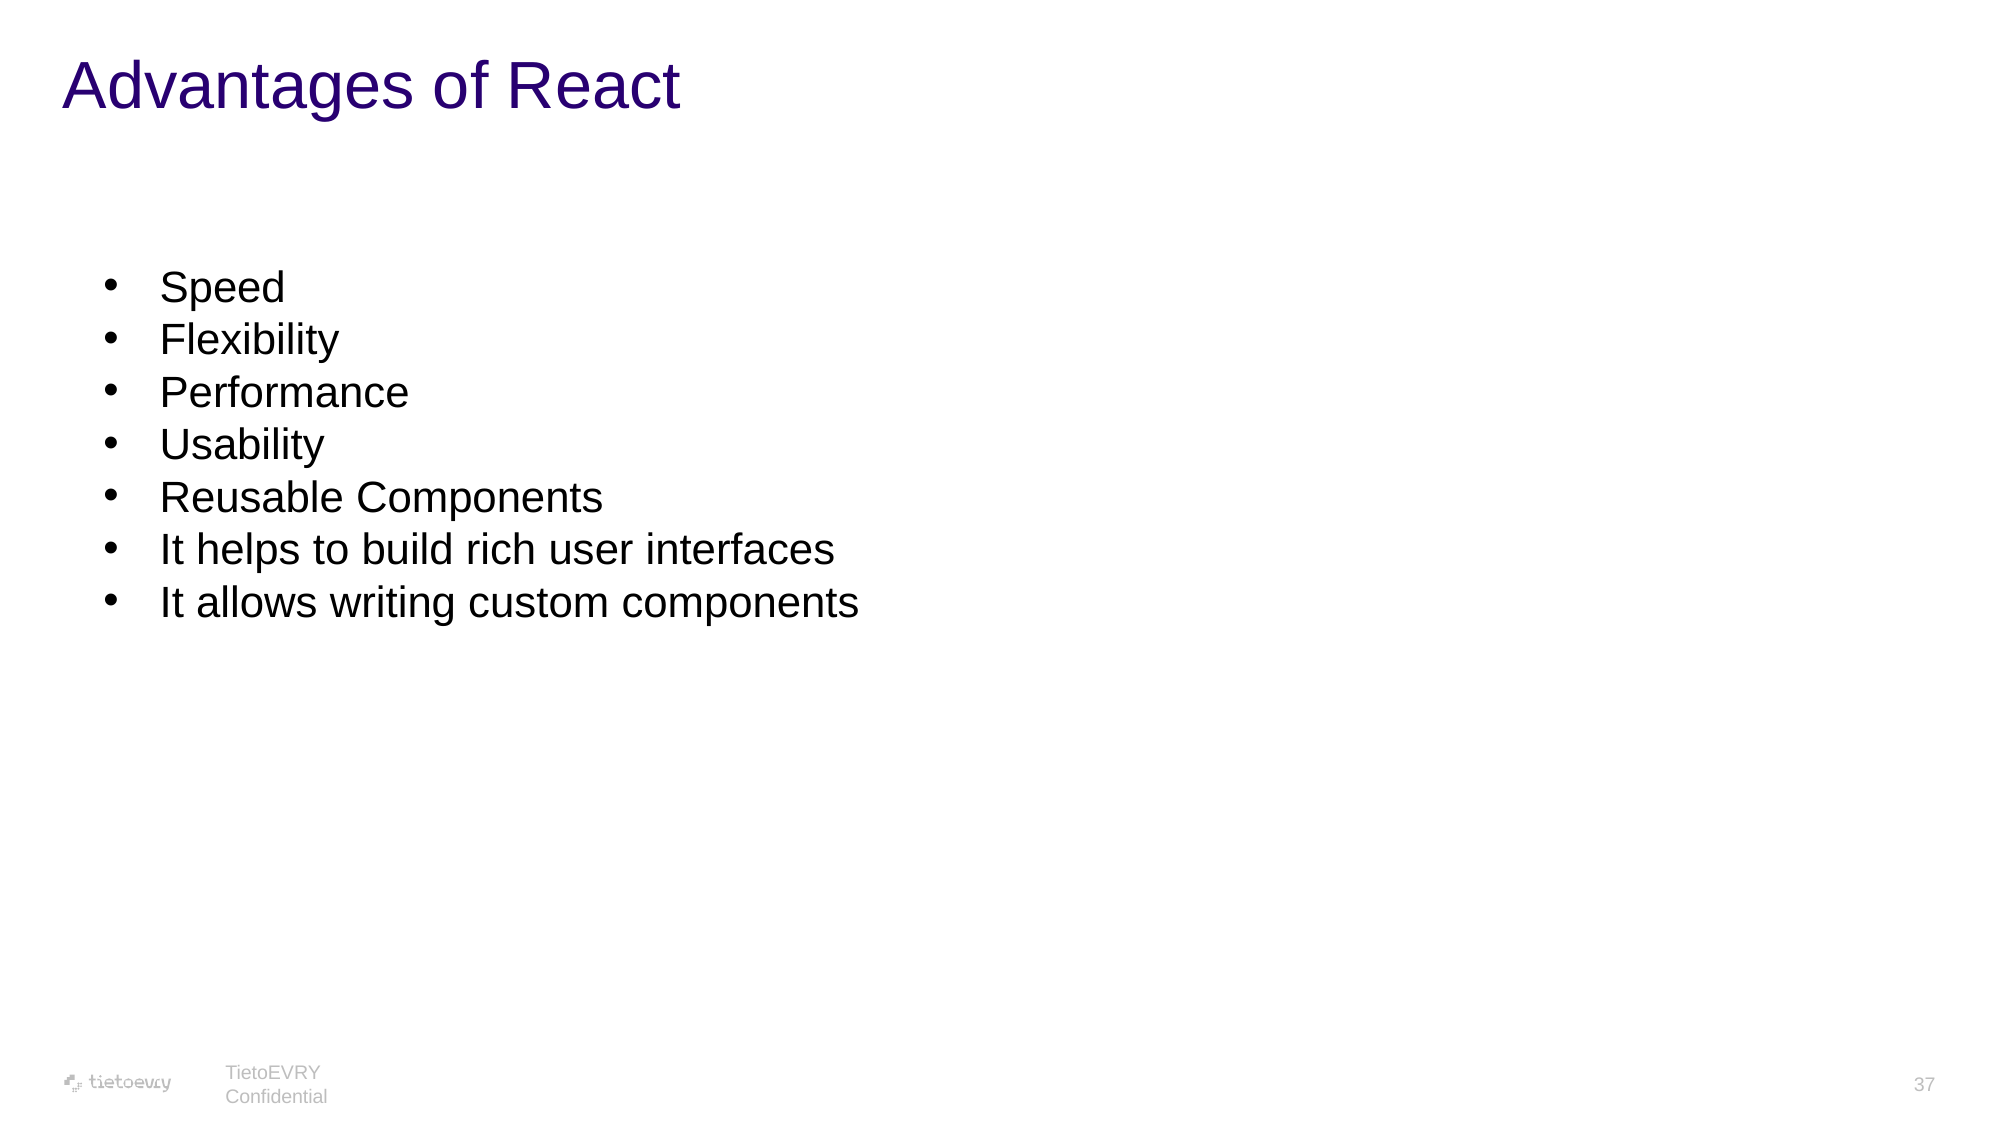

# Advantages of React

Speed
Flexibility
Performance
Usability
Reusable Components
It helps to build rich user interfaces
It allows writing custom components

TietoEVRY Confidential
37